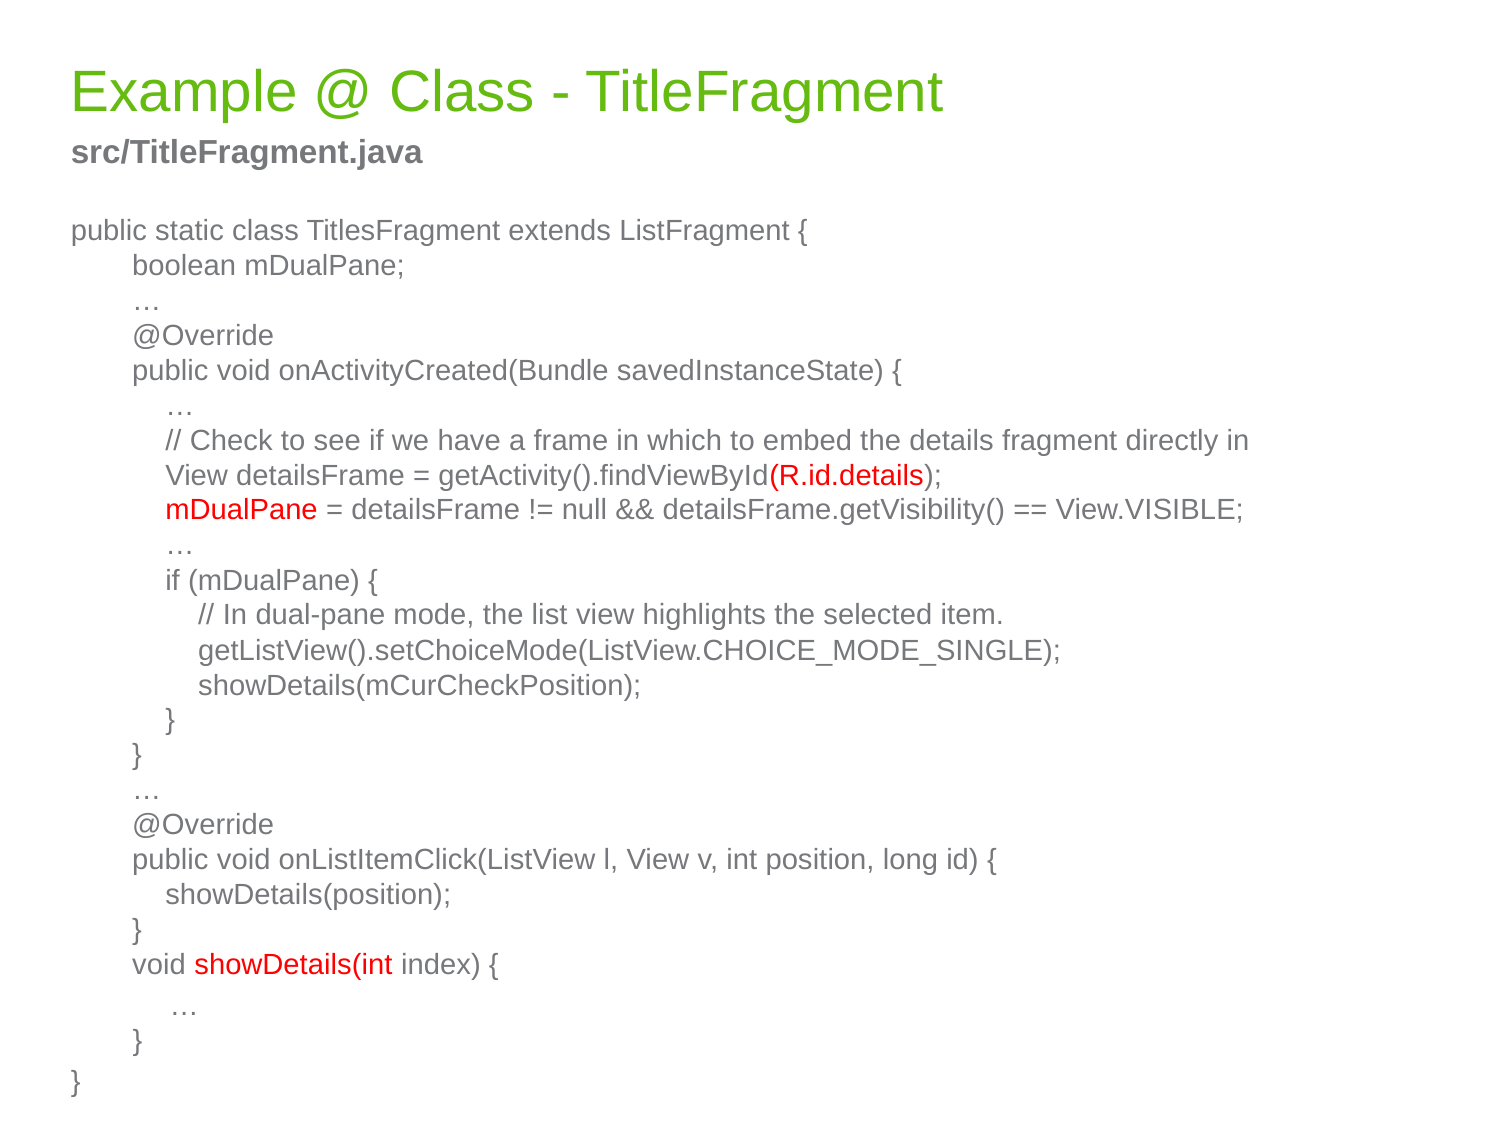

# Example @ Class - TitleFragment
src/TitleFragment.java

public static class TitlesFragment extends ListFragment {
    boolean mDualPane;
    …
    @Override
    public void onActivityCreated(Bundle savedInstanceState) {
        …
        // Check to see if we have a frame in which to embed the details fragment directly in
        View detailsFrame = getActivity().findViewById(R.id.details);
        mDualPane = detailsFrame != null && detailsFrame.getVisibility() == View.VISIBLE;
        …
        if (mDualPane) {
            // In dual-pane mode, the list view highlights the selected item.
            getListView().setChoiceMode(ListView.CHOICE_MODE_SINGLE);
            showDetails(mCurCheckPosition);
        }
    }
    …
    @Override
    public void onListItemClick(ListView l, View v, int position, long id) {
        showDetails(position);
    }
    void showDetails(int index) {
            …
    }
}